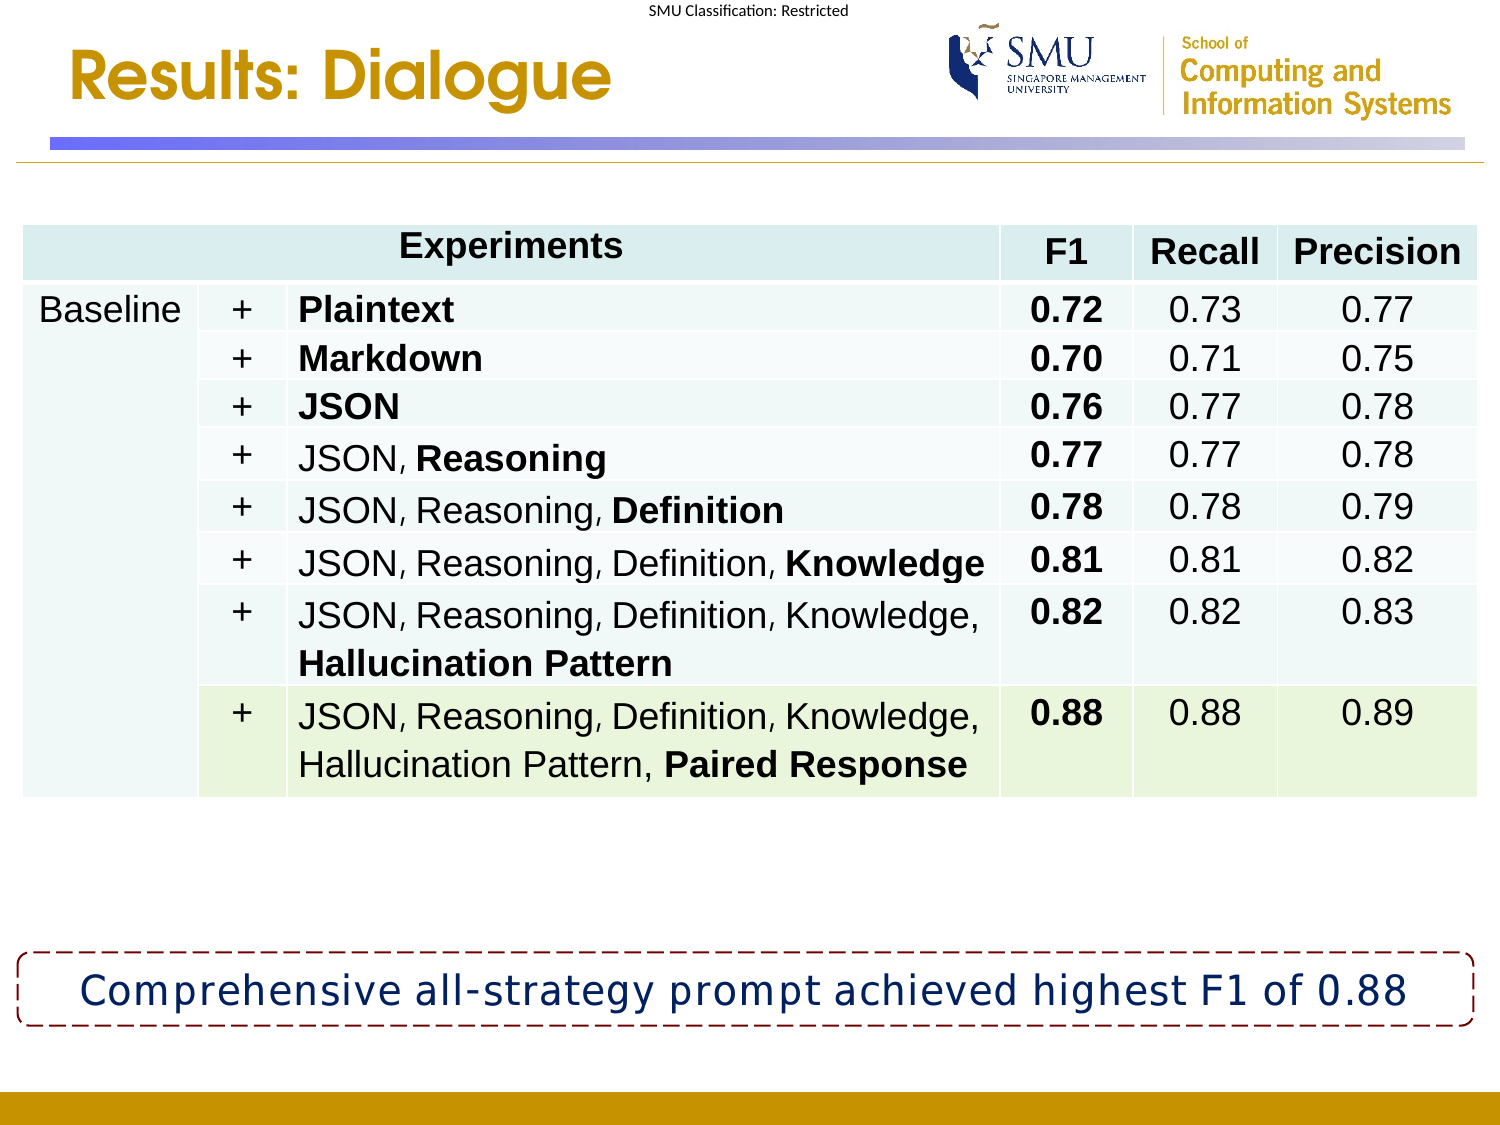

# Results: Dialogue
| Experiments |  |  | F1 | Recall | Precision |
| --- | --- | --- | --- | --- | --- |
| Baseline | + | Plaintext | 0.72 | 0.73 | 0.77 |
|  | + | Markdown | 0.70 | 0.71 | 0.75 |
|  | + | JSON | 0.76 | 0.77 | 0.78 |
|  | + | JSON, Reasoning | 0.77 | 0.77 | 0.78 |
|  | + | JSON, Reasoning, Definition | 0.78 | 0.78 | 0.79 |
|  | + | JSON, Reasoning, Definition, Knowledge | 0.81 | 0.81 | 0.82 |
|  | + | JSON, Reasoning, Definition, Knowledge, Hallucination Pattern | 0.82 | 0.82 | 0.83 |
|  | + | JSON, Reasoning, Definition, Knowledge, Hallucination Pattern, Paired Response | 0.88 | 0.88 | 0.89 |
Comprehensive all-strategy prompt achieved highest F1 of 0.88